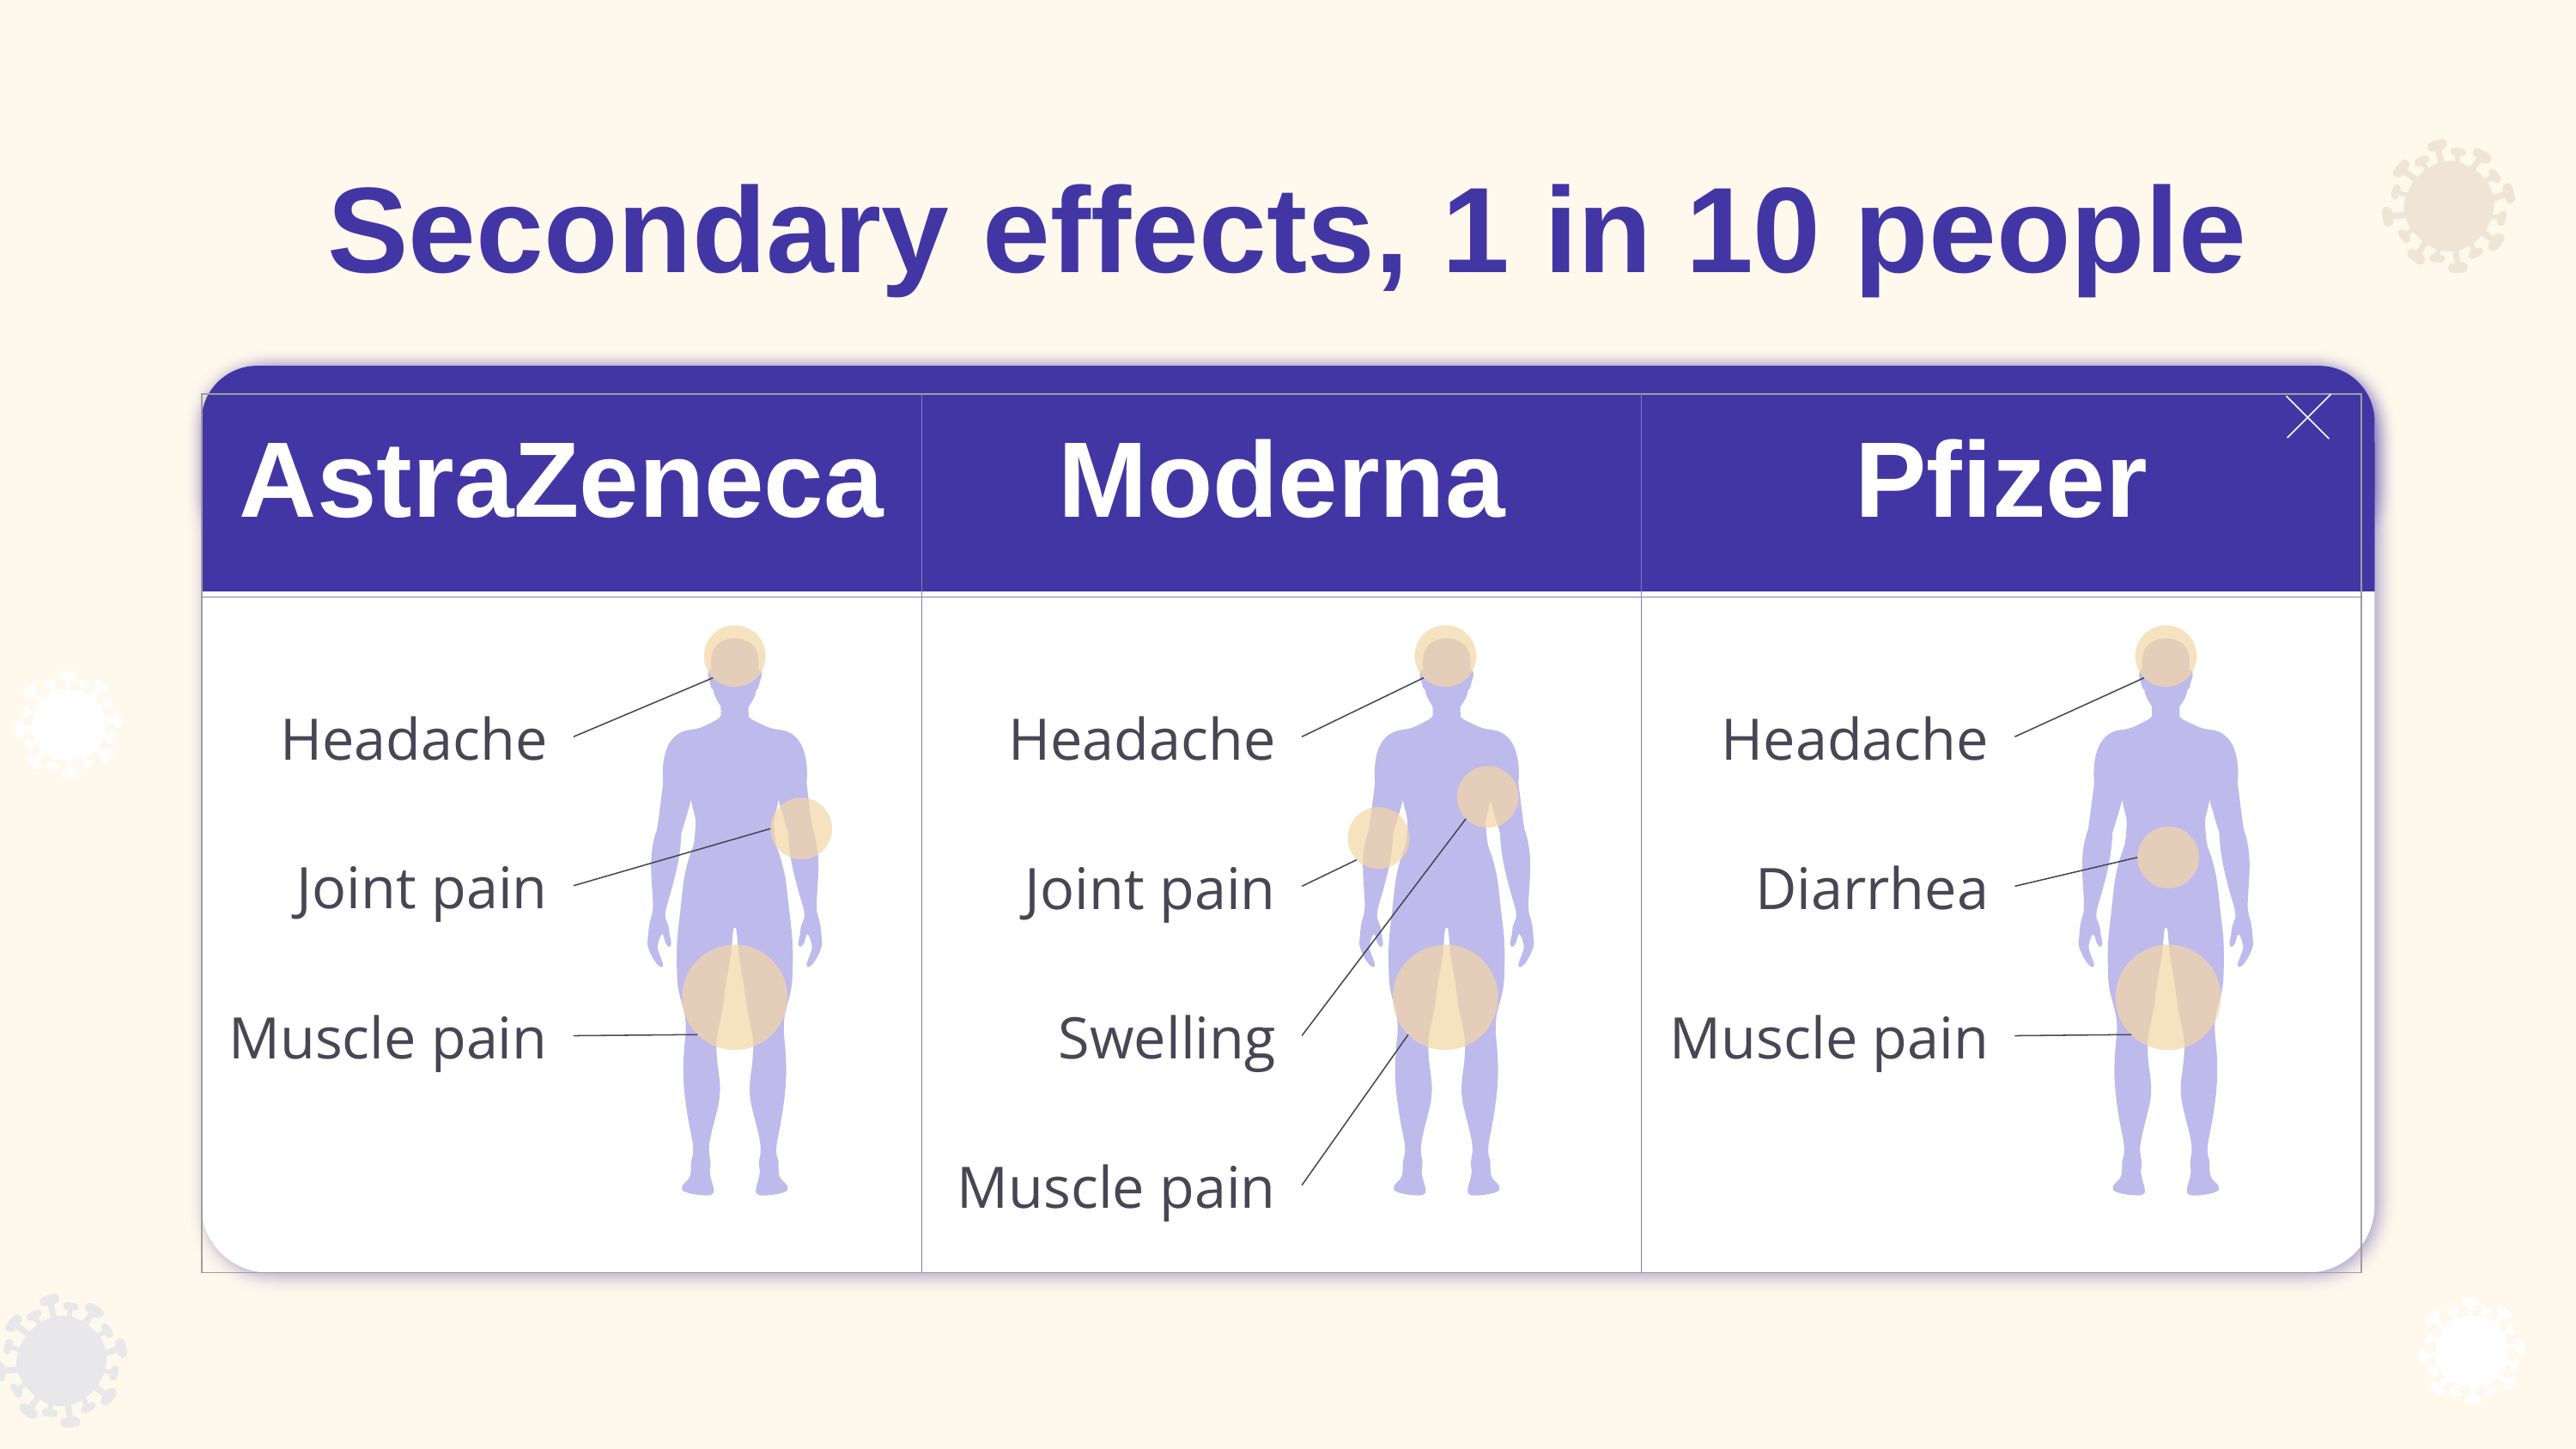

# Secondary effects, 1 in 10 people

| AstraZeneca | Moderna | Pfizer |
| --- | --- | --- |
|  |  |  |
|  |  |  |
|  |  |  |
|  |  |  |
|  |  |  |

Headache
Headache
Headache

Joint pain
Joint pain
Diarrhea

Swelling
Muscle pain
Muscle pain
Muscle pain